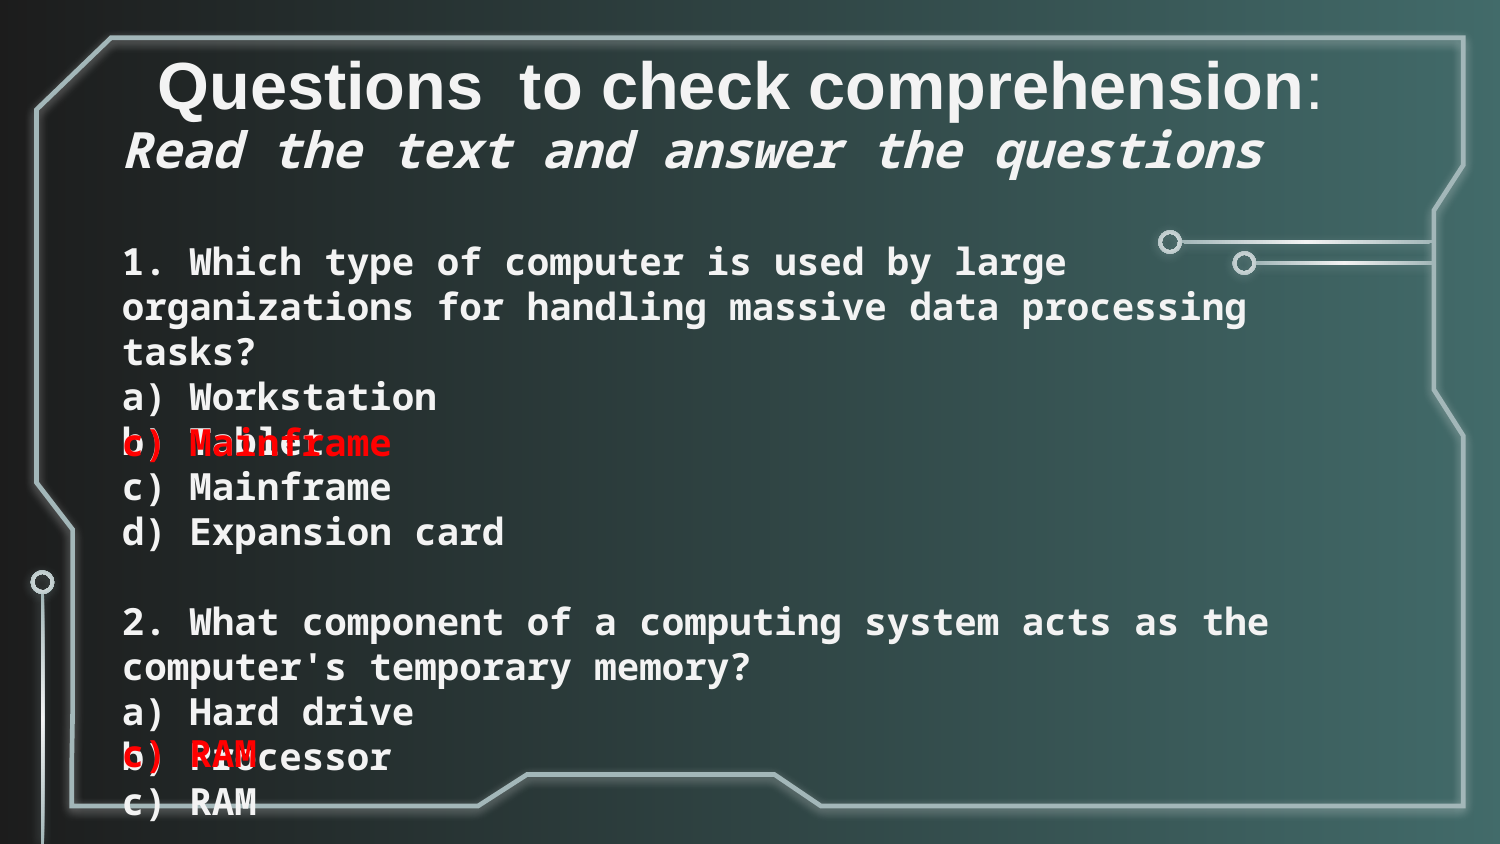

# Questions  to check comprehension:
Read the text and answer the questions

1. Which type of computer is used by large organizations for handling massive data processing tasks?
a) Workstation
b) Tablet
c) Mainframe
d) Expansion card

2. What component of a computing system acts as the computer's temporary memory?
a) Hard drive
b) Processor
c) RAM

c) Mainframe

c) RAM